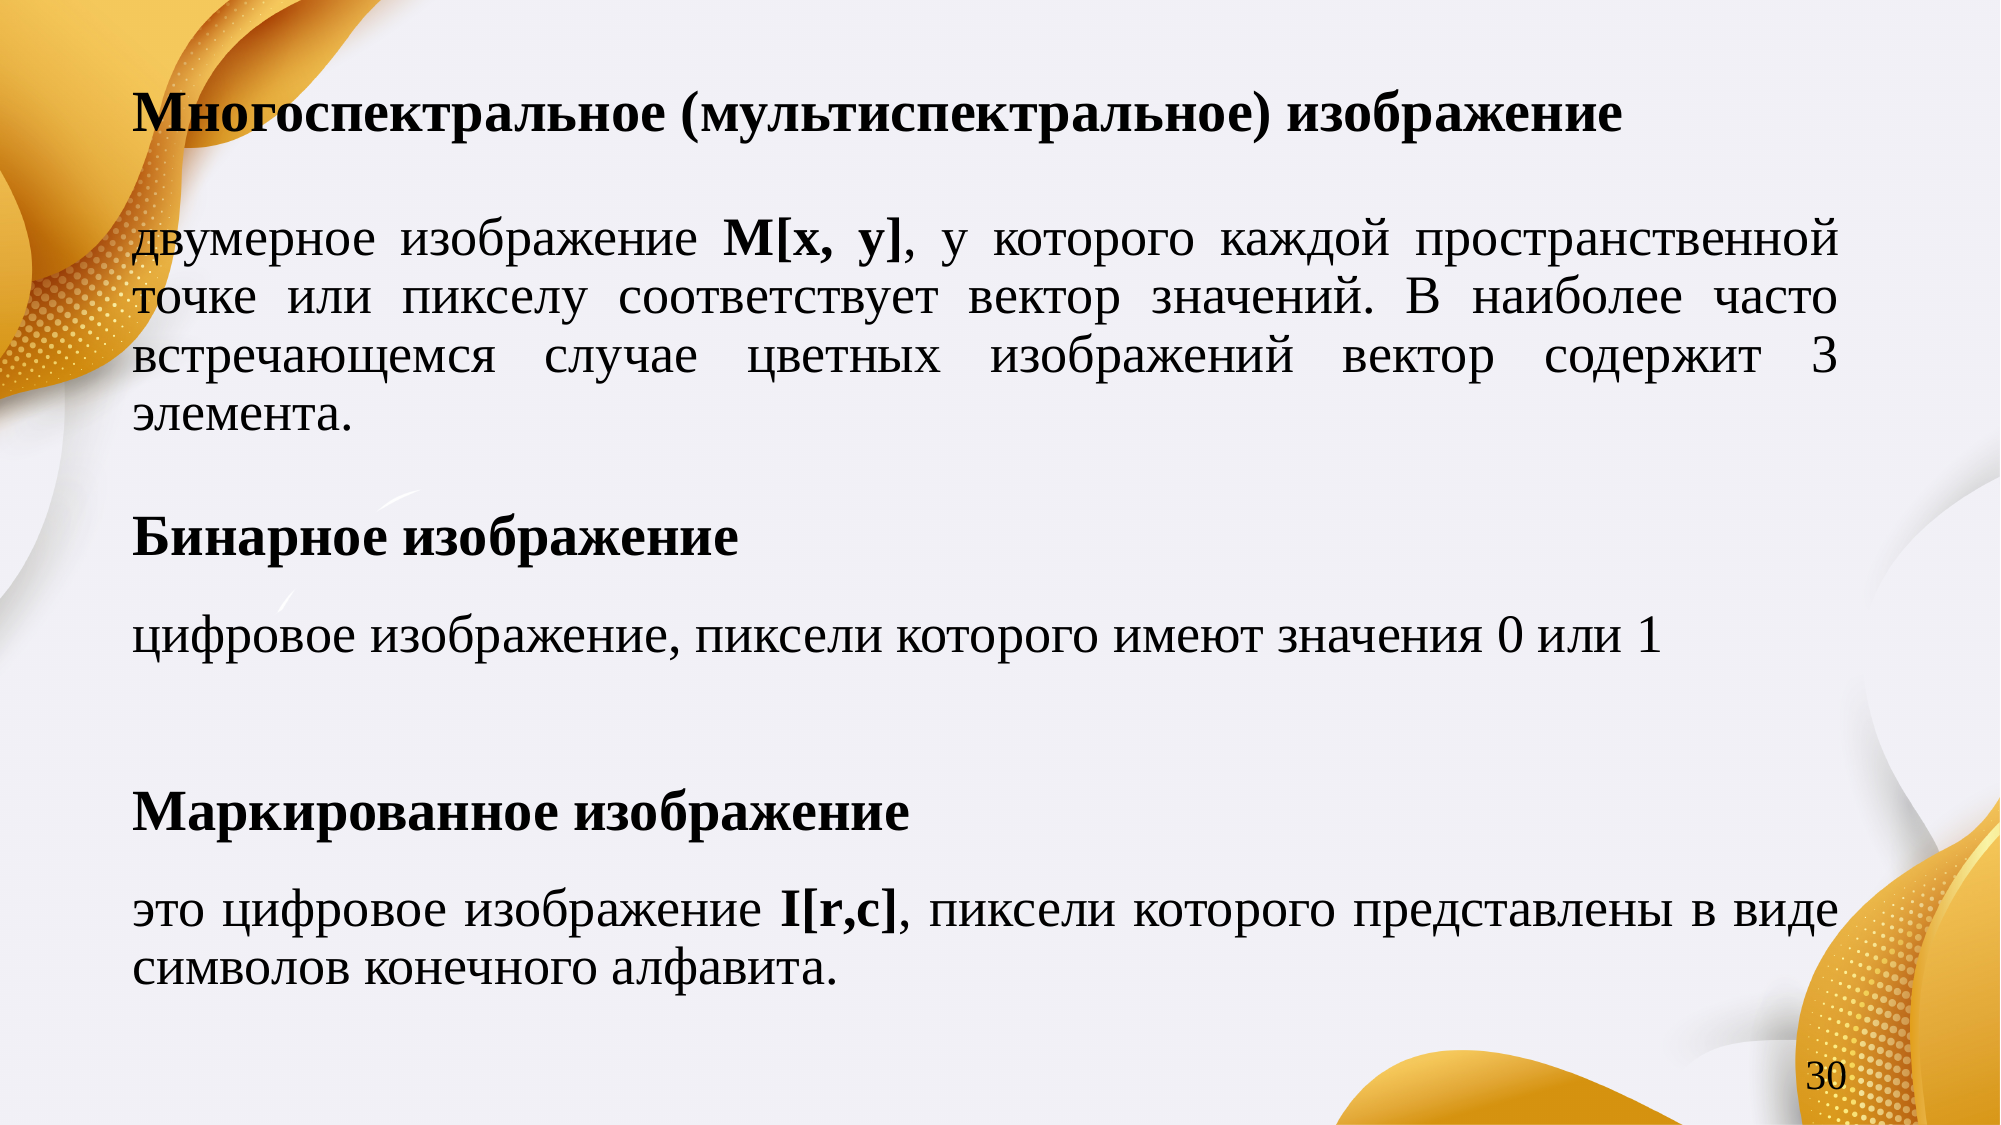

# Многоспектральное (мультиспектральное) изображение
двумерное изображение М[х, у], у которого каждой пространственной точке или пикселу соответствует вектор значений. В наиболее часто встречающемся случае цветных изображений вектор содержит 3 элемента.
Бинарное изображение
цифровое изображение, пиксели которого имеют значения 0 или 1
Маркированное изображение
это цифровое изображение I[r,c], пиксели которого представлены в виде символов конечного алфавита.
30